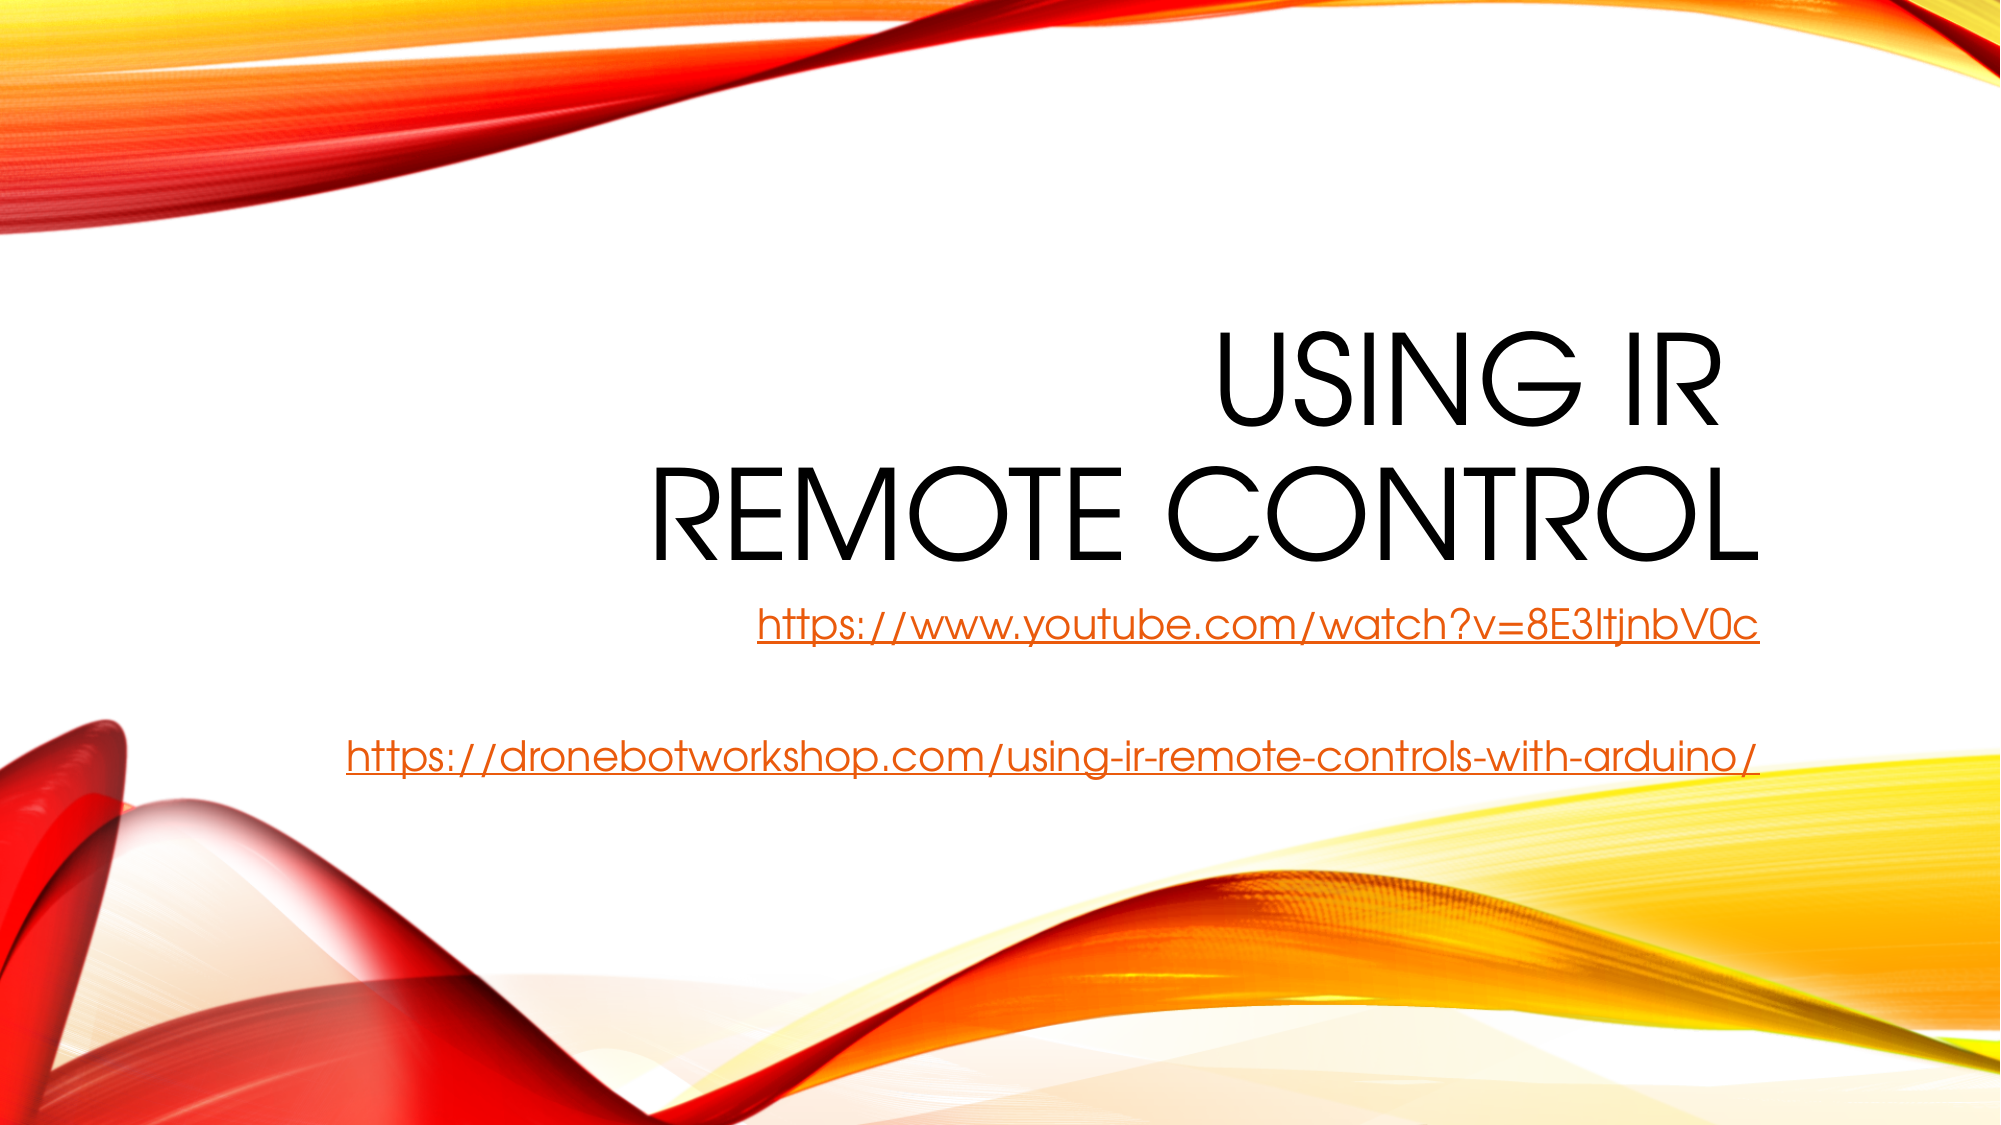

# Using IR Remote Control
https://www.youtube.com/watch?v=8E3ltjnbV0c

https://dronebotworkshop.com/using-ir-remote-controls-with-arduino/